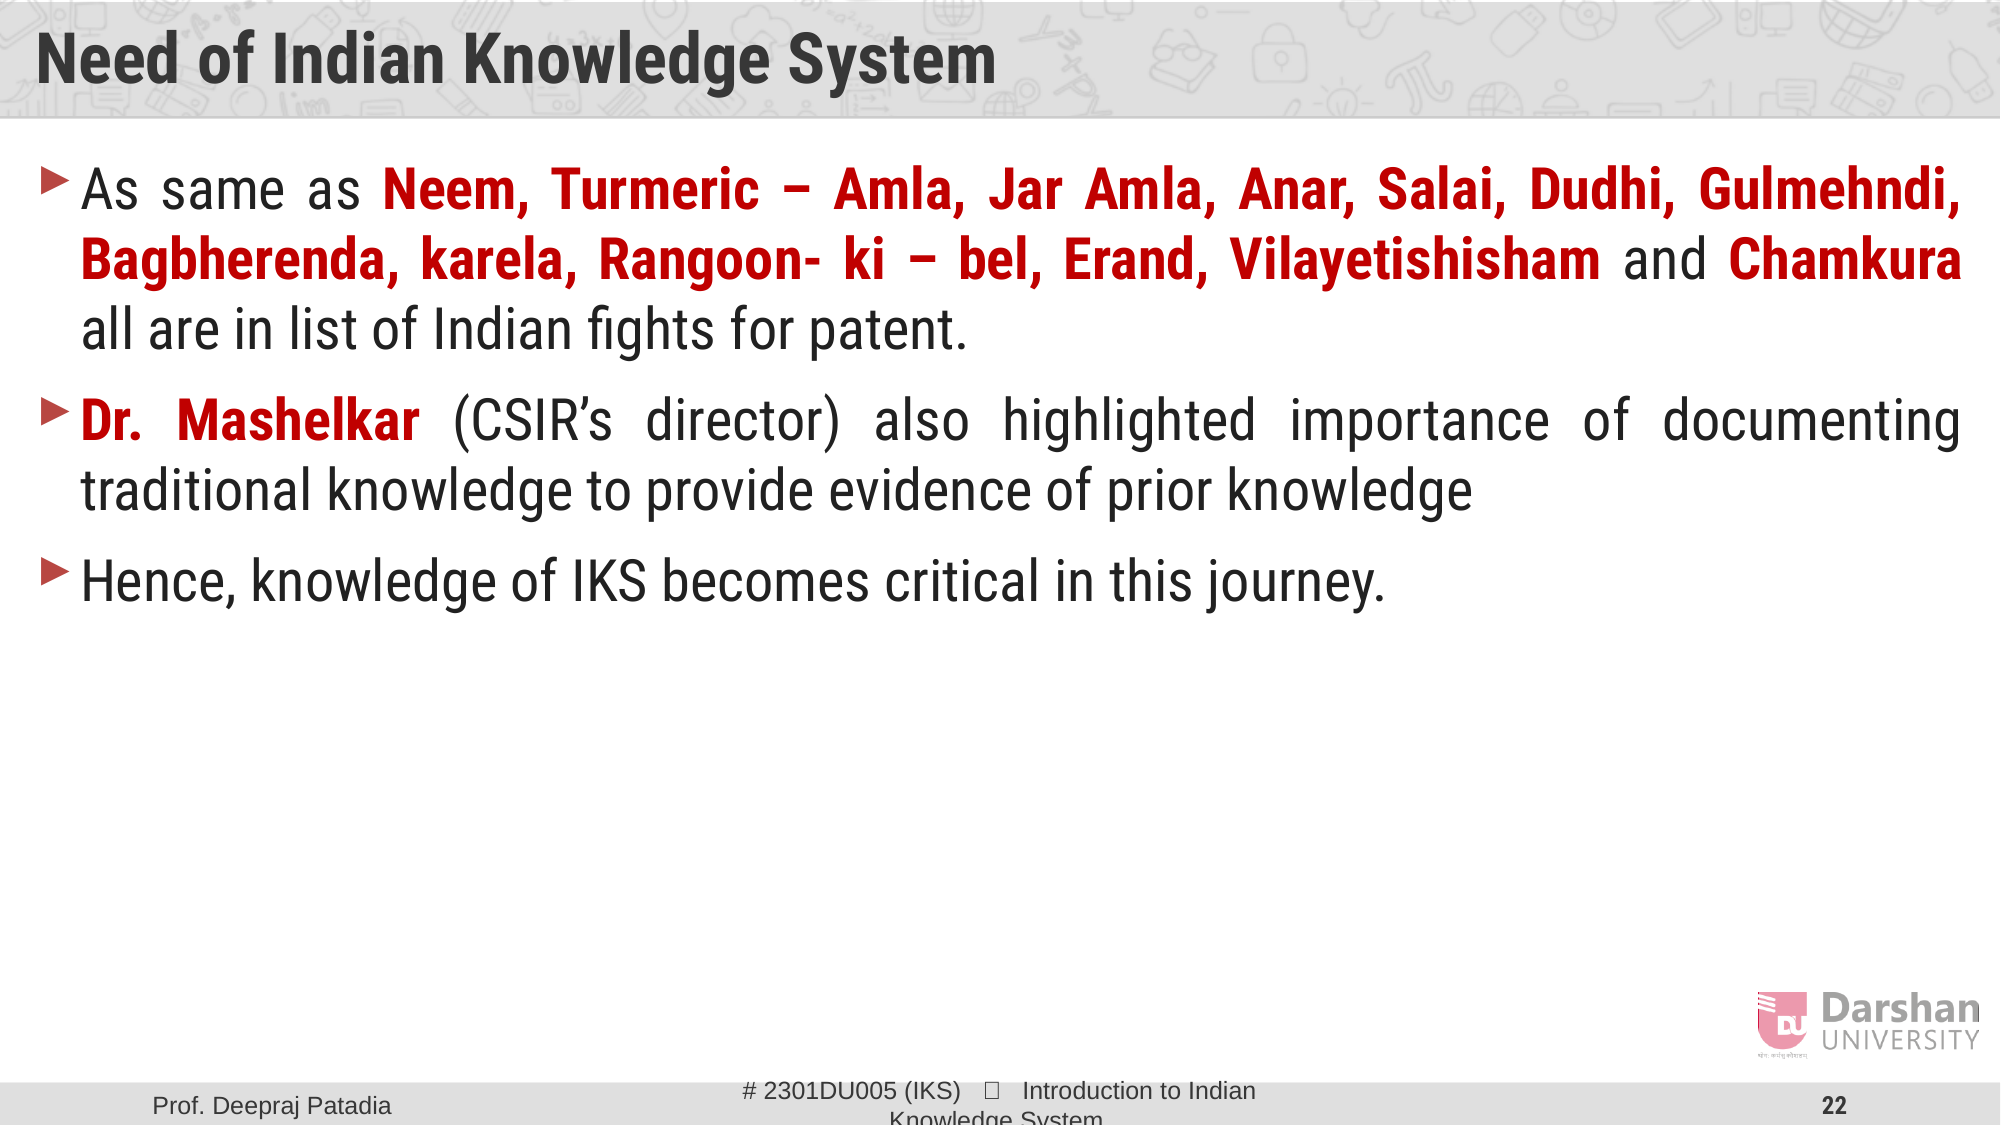

# Need of Indian Knowledge System
As same as Neem, Turmeric – Amla, Jar Amla, Anar, Salai, Dudhi, Gulmehndi, Bagbherenda, karela, Rangoon- ki – bel, Erand, Vilayetishisham and Chamkura all are in list of Indian fights for patent.
Dr. Mashelkar (CSIR’s director) also highlighted importance of documenting traditional knowledge to provide evidence of prior knowledge
Hence, knowledge of IKS becomes critical in this journey.